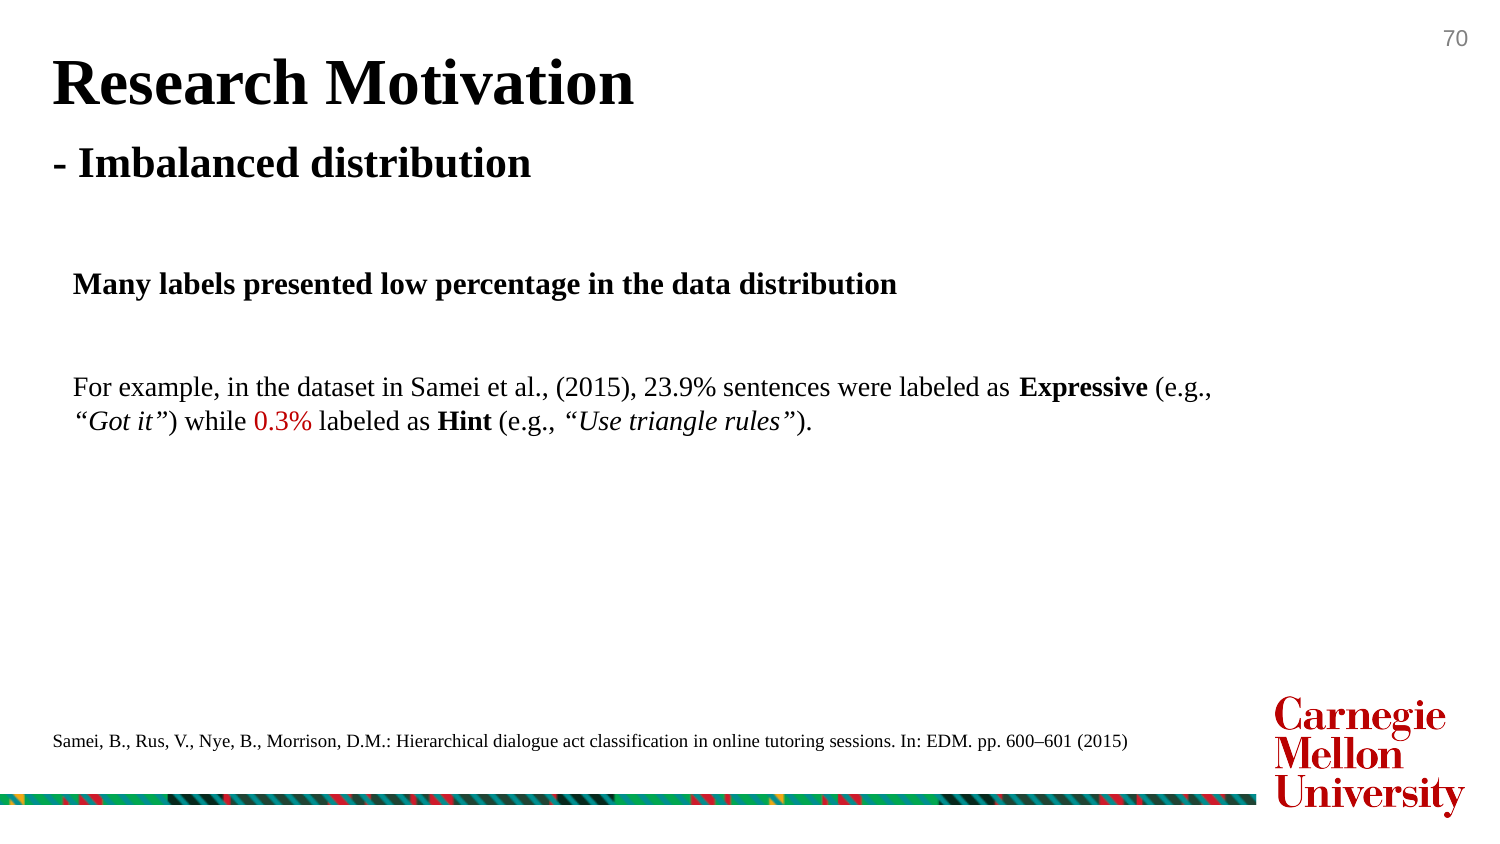

70
Research Motivation
- Imbalanced distribution
Many labels presented low percentage in the data distribution

For example, in the dataset in Samei et al., (2015), 23.9% sentences were labeled as Expressive (e.g., “Got it”) while 0.3% labeled as Hint (e.g., “Use triangle rules”).

Samei, B., Rus, V., Nye, B., Morrison, D.M.: Hierarchical dialogue act classification in online tutoring sessions. In: EDM. pp. 600–601 (2015)